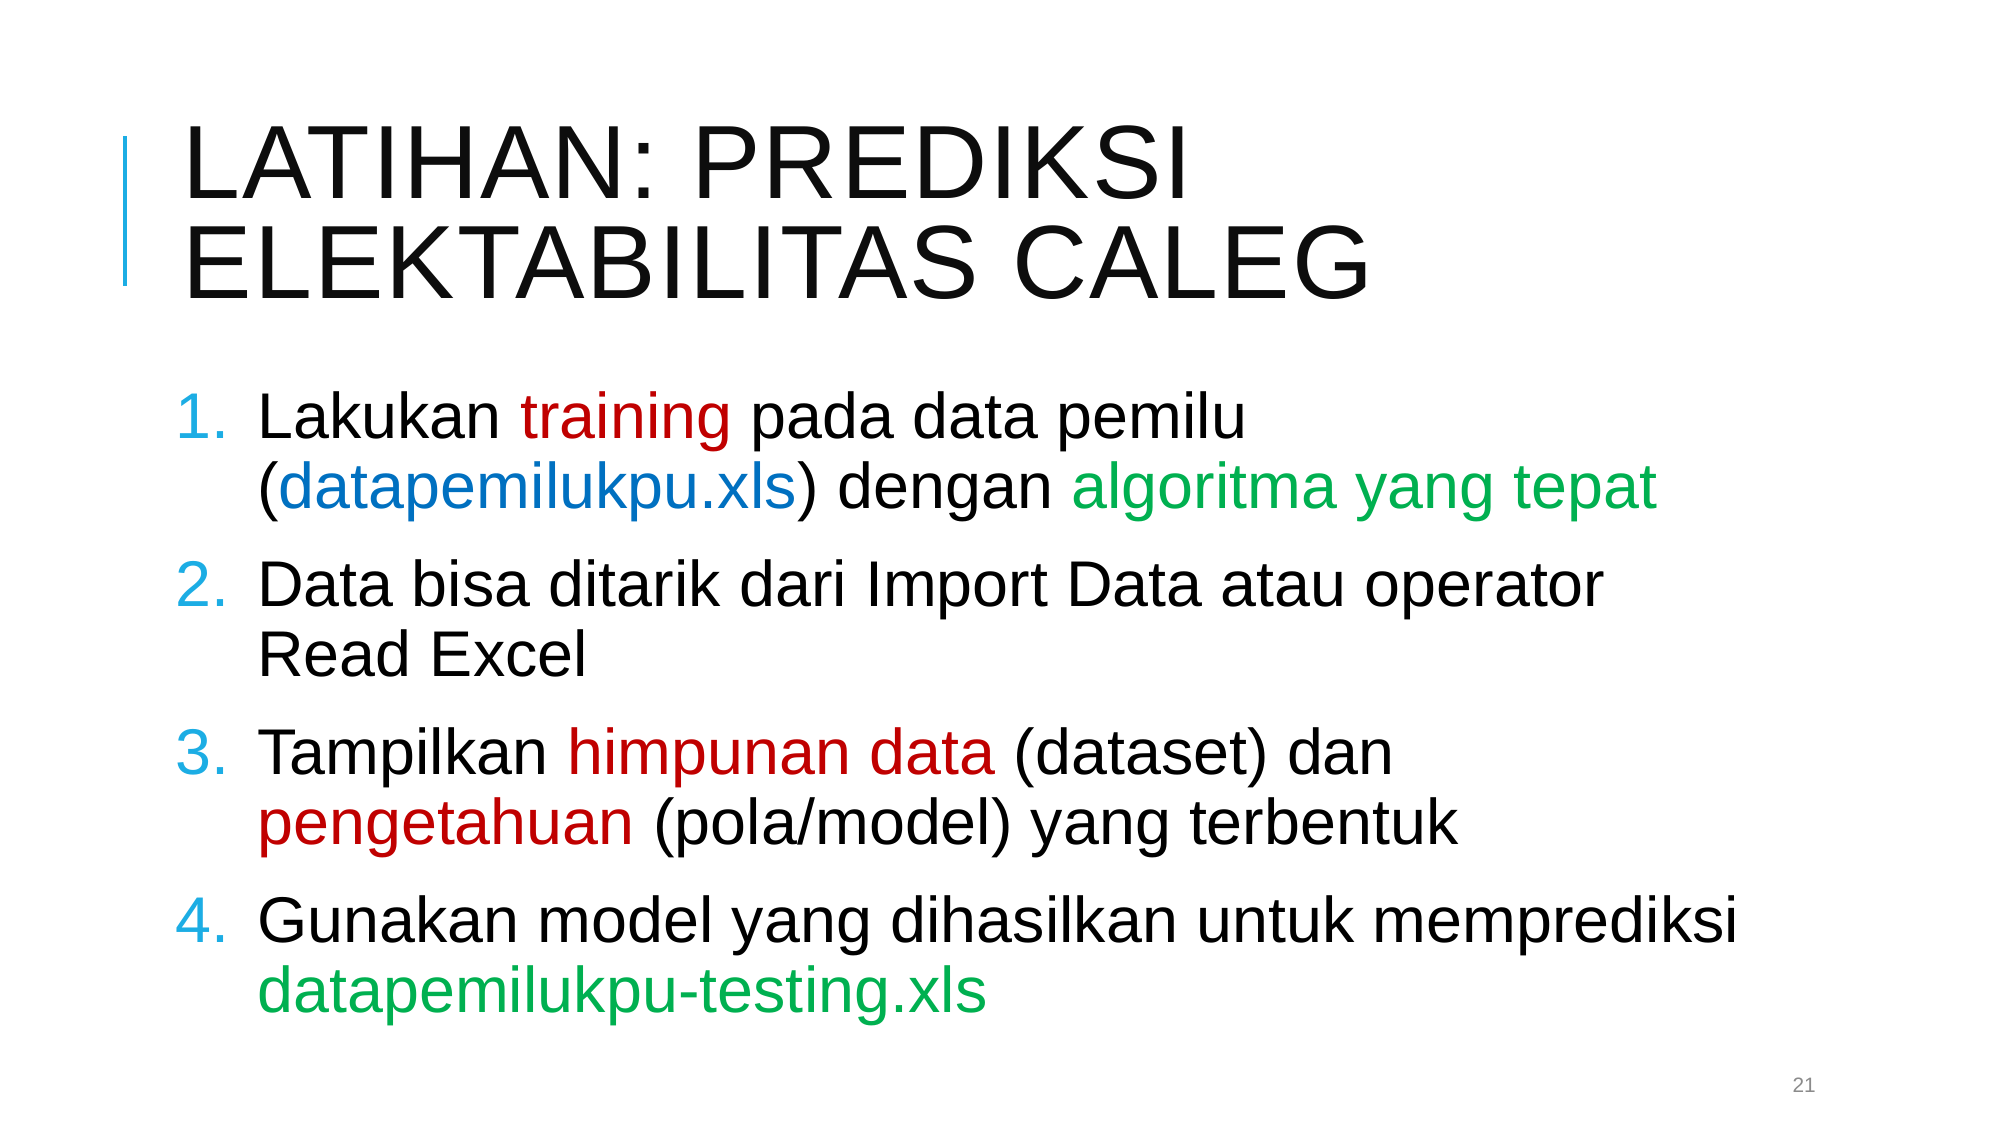

21
# Latihan: Prediksi Elektabilitas Caleg
Lakukan training pada data pemilu (datapemilukpu.xls) dengan algoritma yang tepat
Data bisa ditarik dari Import Data atau operator Read Excel
Tampilkan himpunan data (dataset) dan pengetahuan (pola/model) yang terbentuk
Gunakan model yang dihasilkan untuk memprediksi datapemilukpu-testing.xls